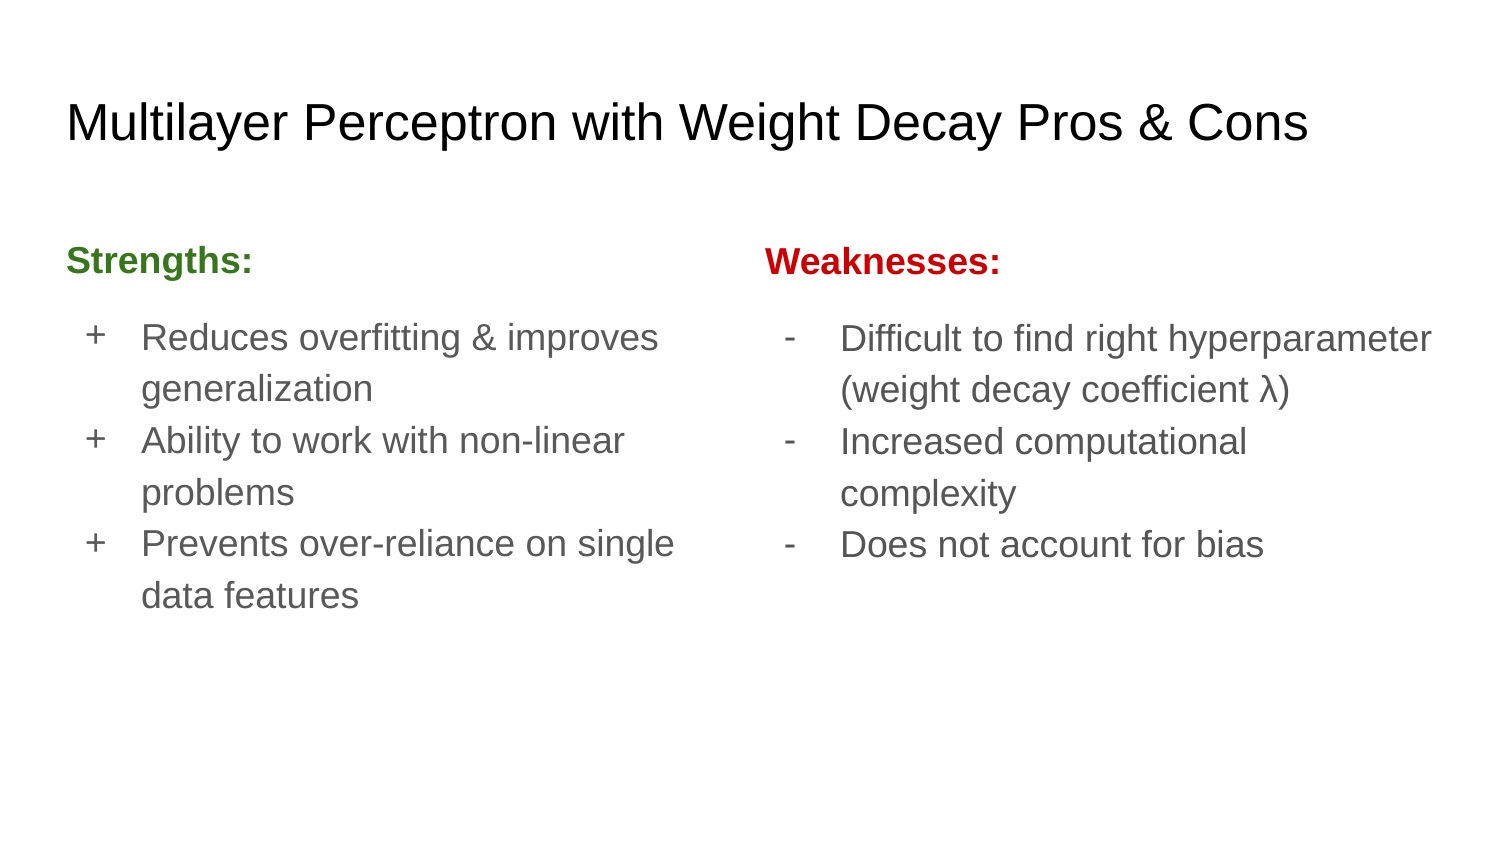

# Multilayer Perceptron with Weight Decay Pros & Cons
Strengths:
Reduces overfitting & improves generalization
Ability to work with non-linear problems
Prevents over-reliance on single data features
Weaknesses:
Difficult to find right hyperparameter (weight decay coefficient λ)
Increased computational complexity
Does not account for bias